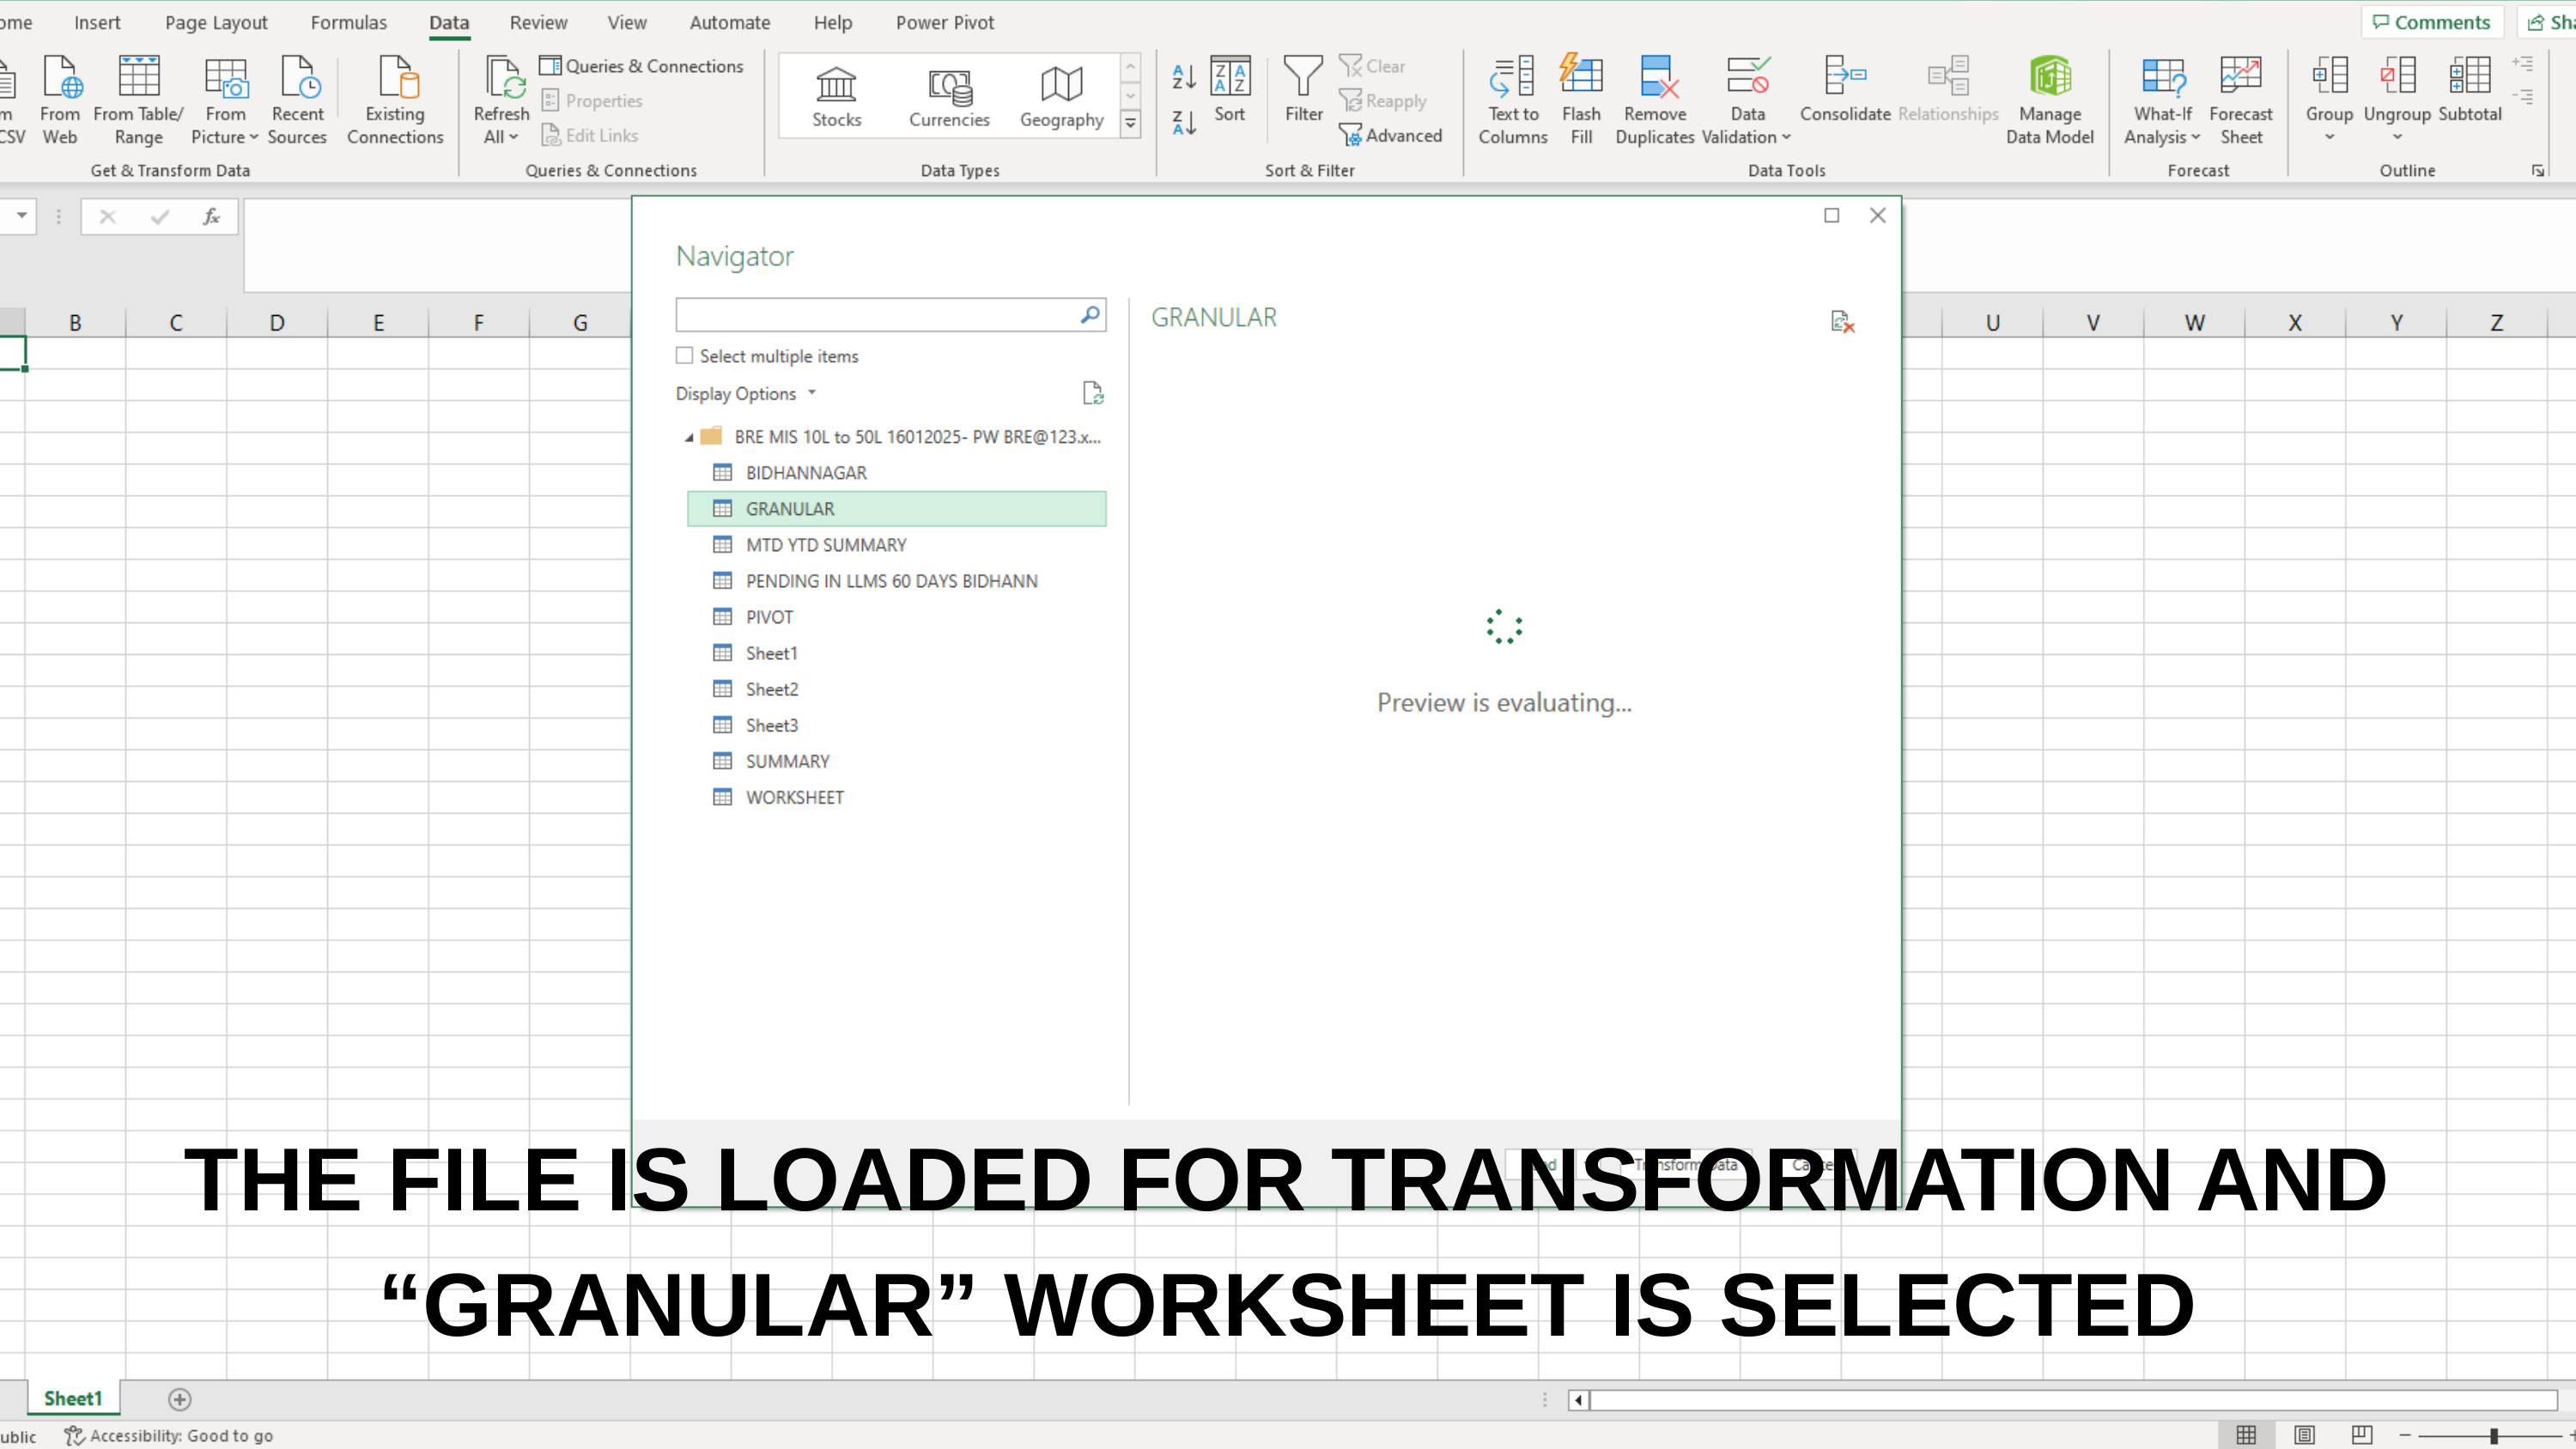

THE FILE IS LOADED FOR TRANSFORMATION AND “GRANULAR” WORKSHEET IS SELECTED